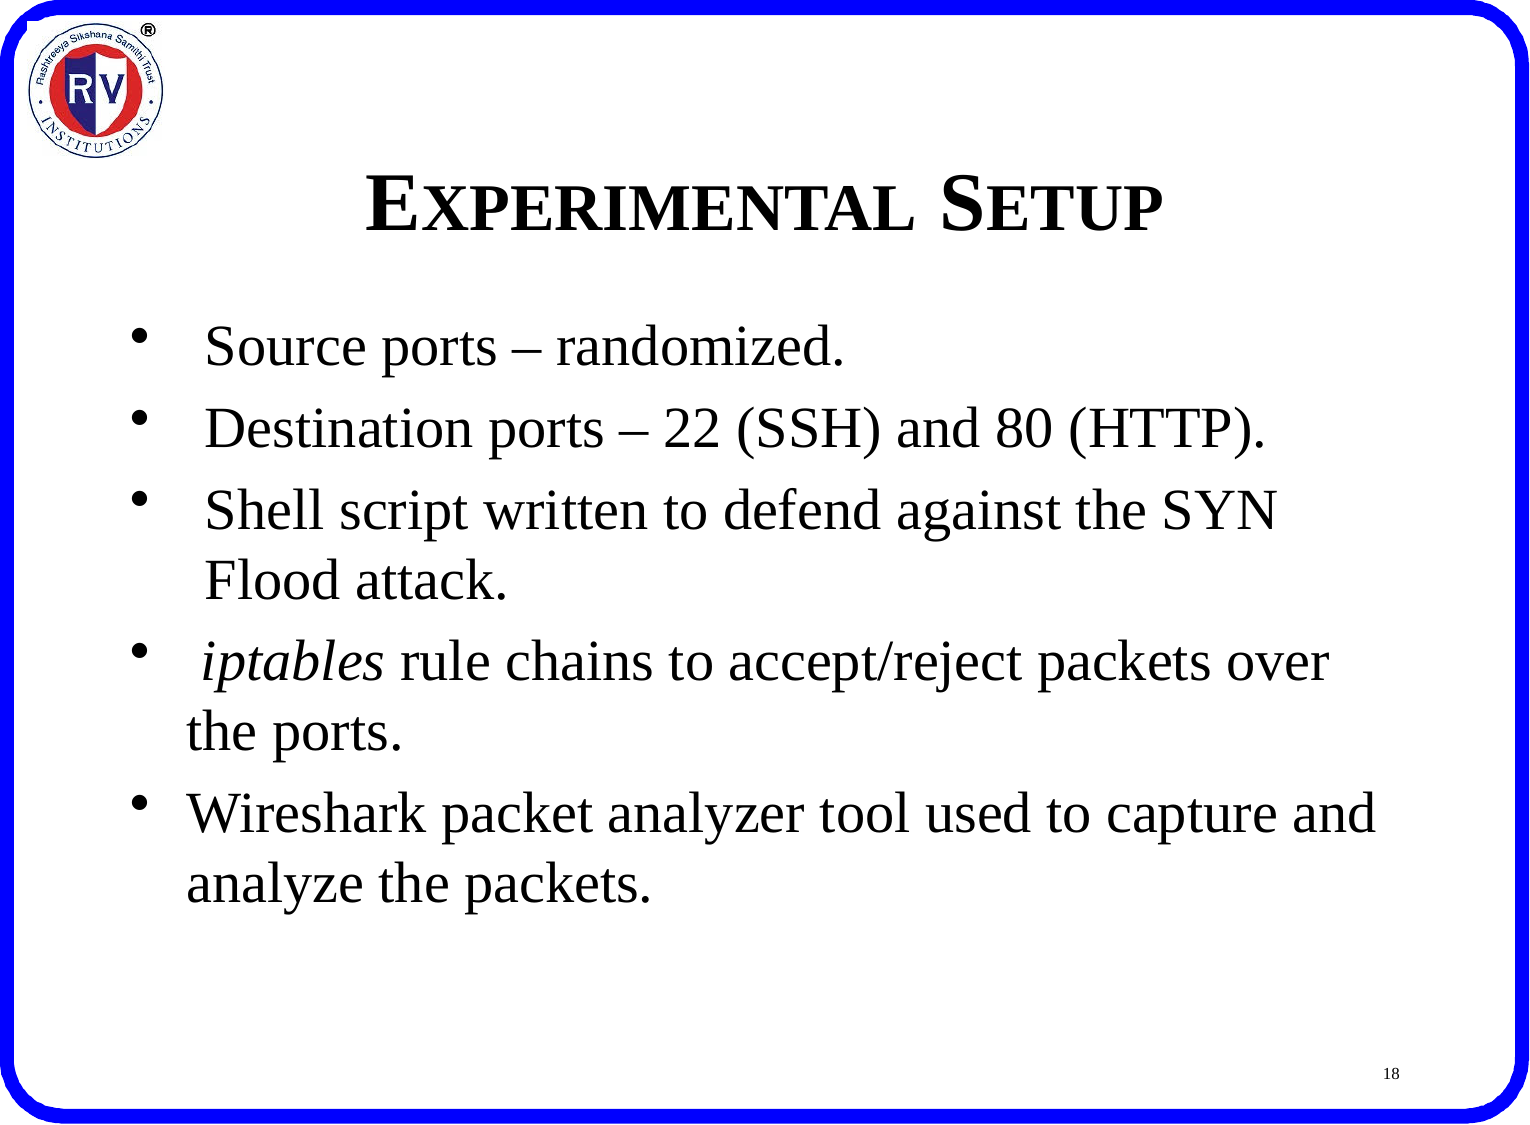

# EXPERIMENTAL SETUP
Source ports – randomized.
Destination ports – 22 (SSH) and 80 (HTTP).
Shell script written to defend against the SYN Flood attack.
 iptables rule chains to accept/reject packets over the ports.
Wireshark packet analyzer tool used to capture and analyze the packets.

18